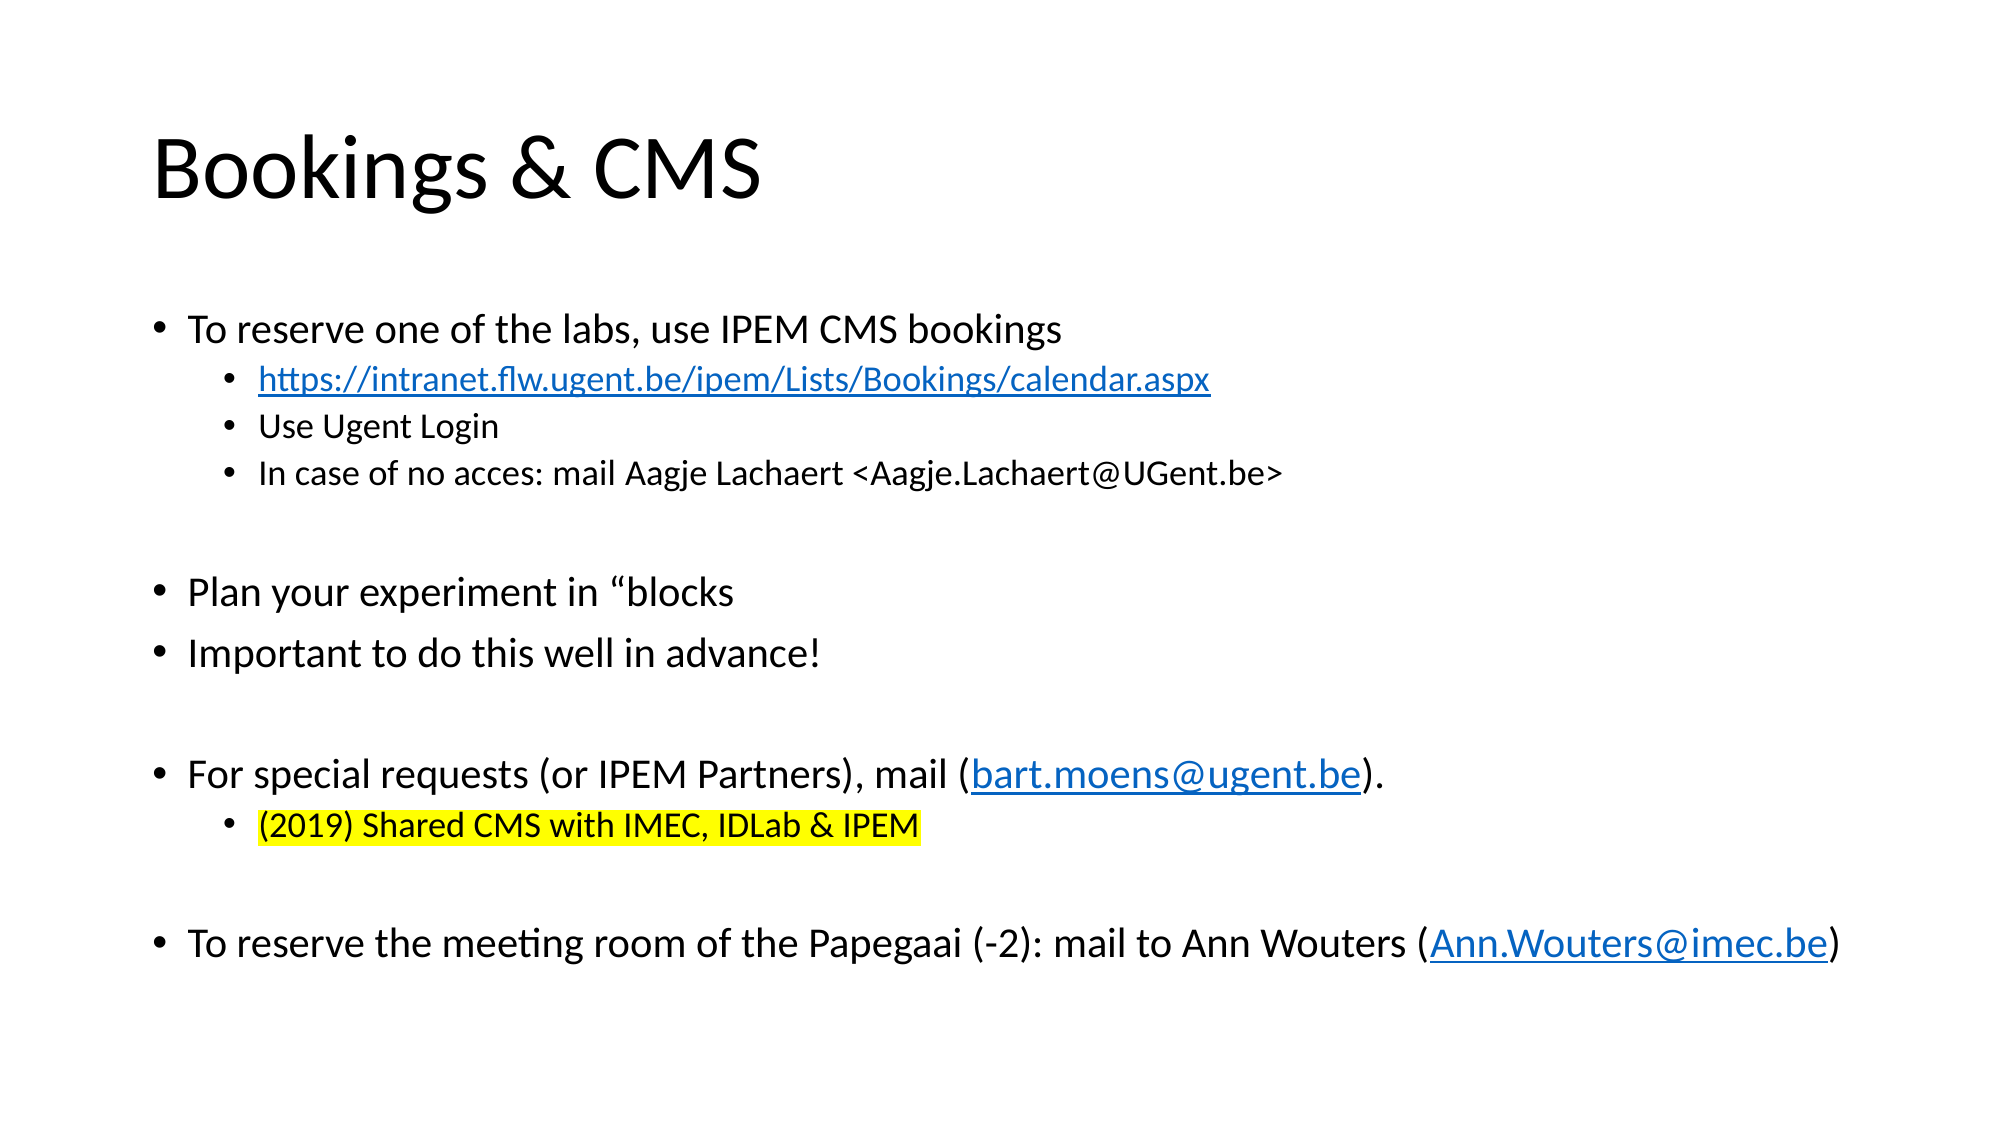

# Bookings & CMS
To reserve one of the labs, use IPEM CMS bookings
https://intranet.flw.ugent.be/ipem/Lists/Bookings/calendar.aspx
Use Ugent Login
In case of no acces: mail Aagje Lachaert <Aagje.Lachaert@UGent.be>

Plan your experiment in “blocks
Important to do this well in advance!

For special requests (or IPEM Partners), mail (bart.moens@ugent.be).
(2019) Shared CMS with IMEC, IDLab & IPEM

To reserve the meeting room of the Papegaai (-2): mail to Ann Wouters (Ann.Wouters@imec.be)